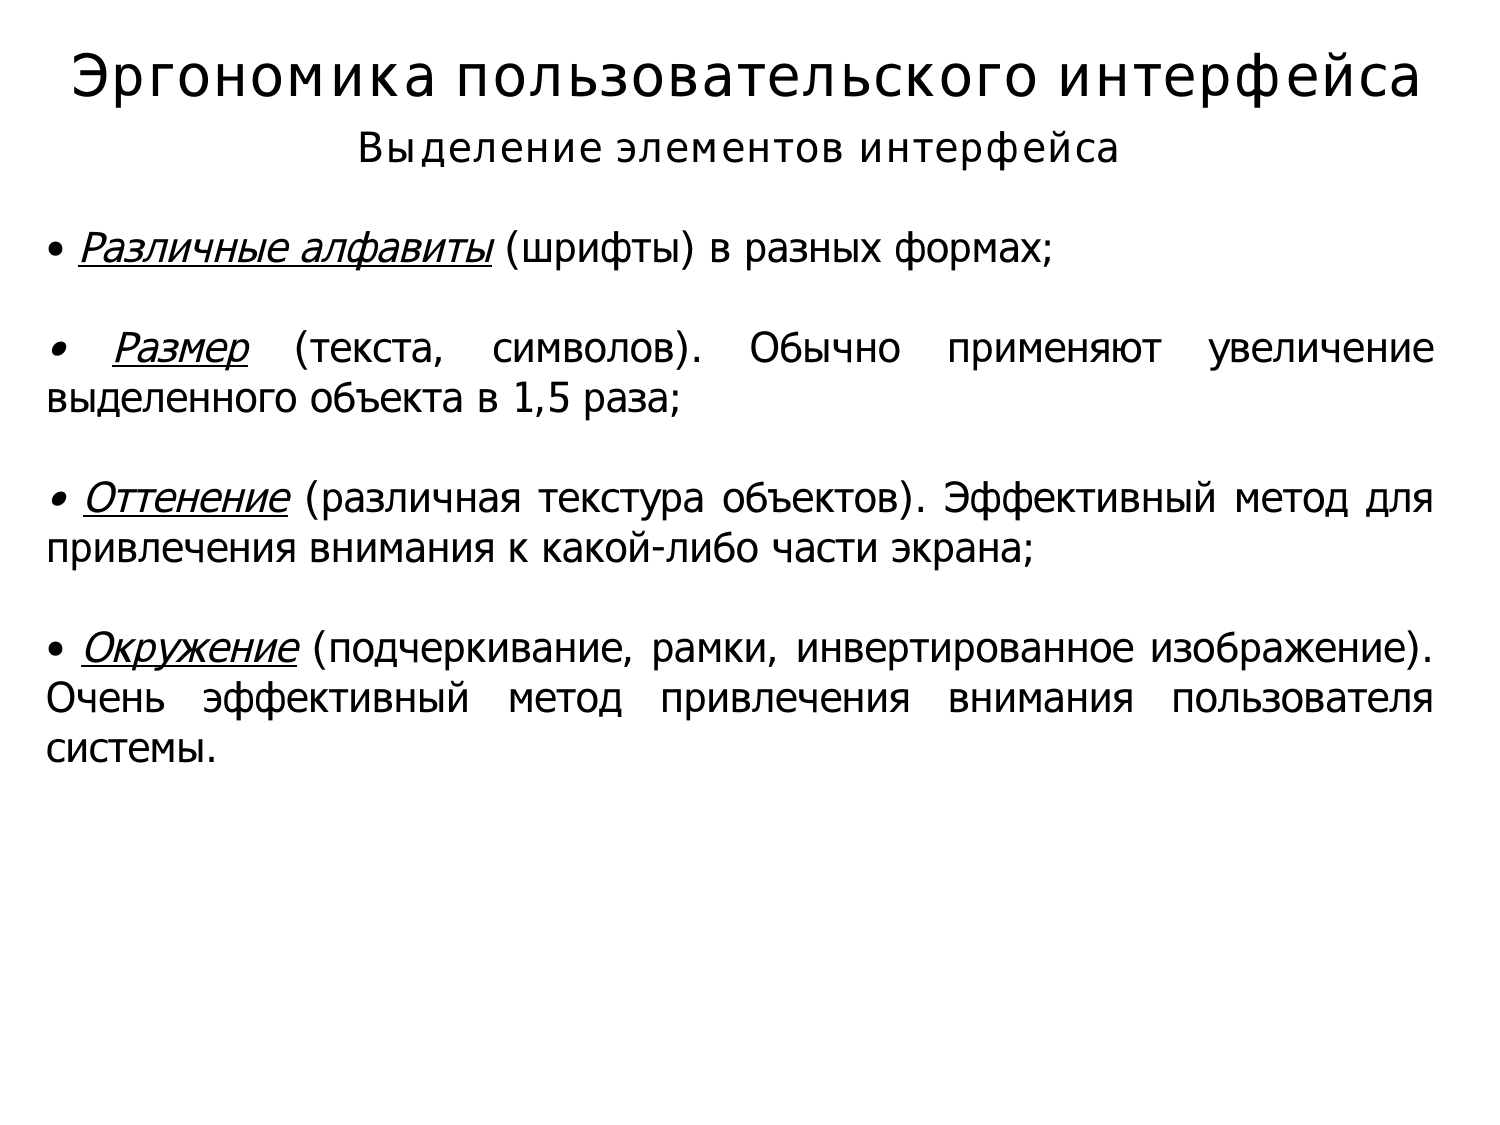

Эргономика пользовательского интерфейса
Выделение элементов интерфейса

• Различные алфавиты (шрифты) в разных формах;

• Размер (текста, символов). Обычно применяют увеличе­ние выделенного объекта в 1,5 раза;

• Оттенение (различная текстура объектов). Эффективный метод для привлечения внимания к какой-либо части экрана;

• Окружение (подчеркивание, рамки, инвертированное изо­бражение). Очень эффективный метод привлечения внимания пользователя системы.